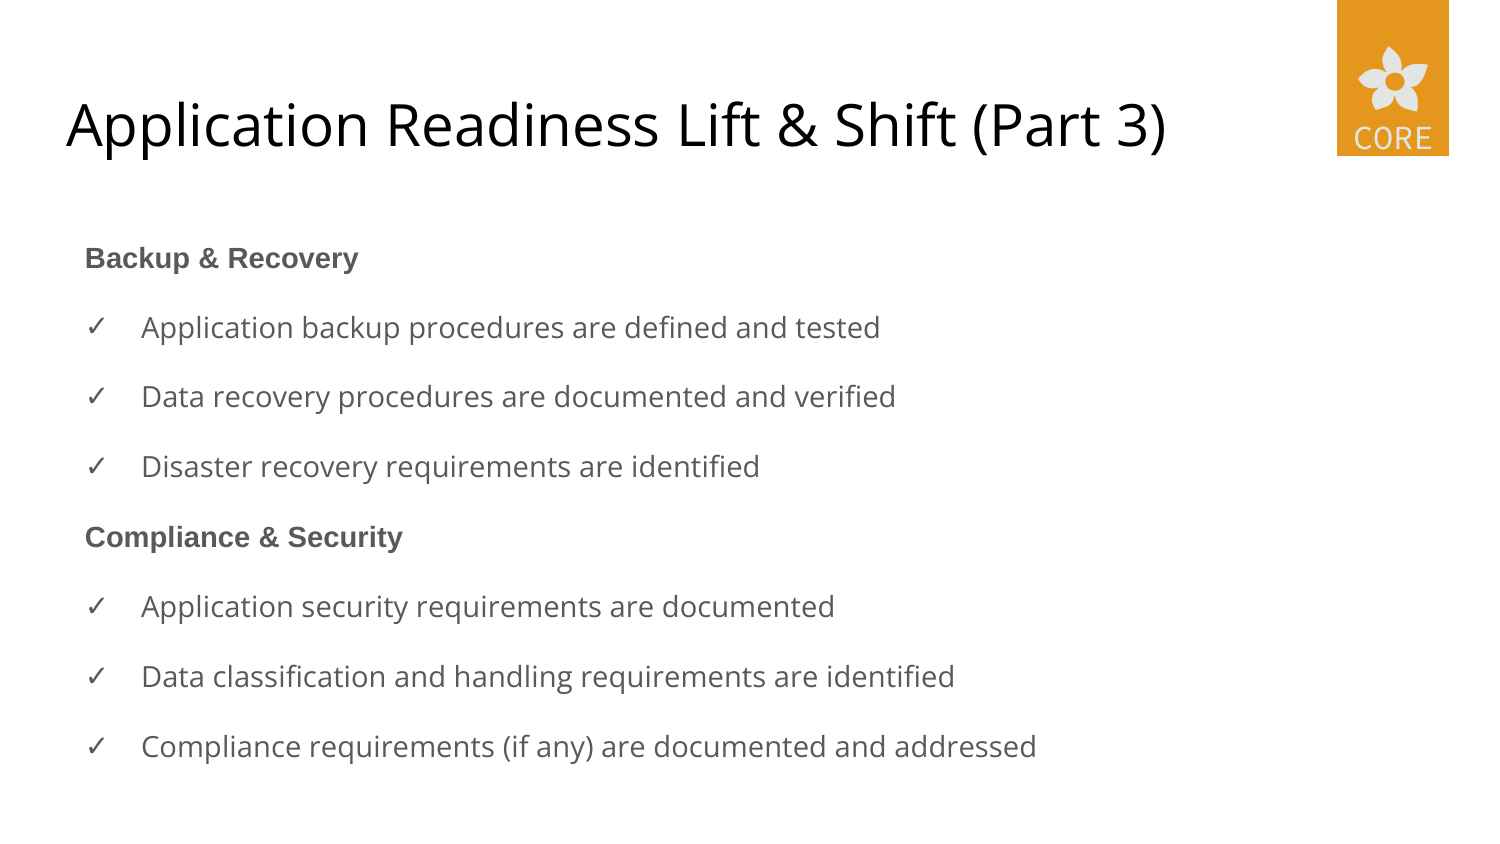

# Application Readiness Lift & Shift (Part 3)
Backup & Recovery
Application backup procedures are defined and tested
Data recovery procedures are documented and verified
Disaster recovery requirements are identified
Compliance & Security
Application security requirements are documented
Data classification and handling requirements are identified
Compliance requirements (if any) are documented and addressed